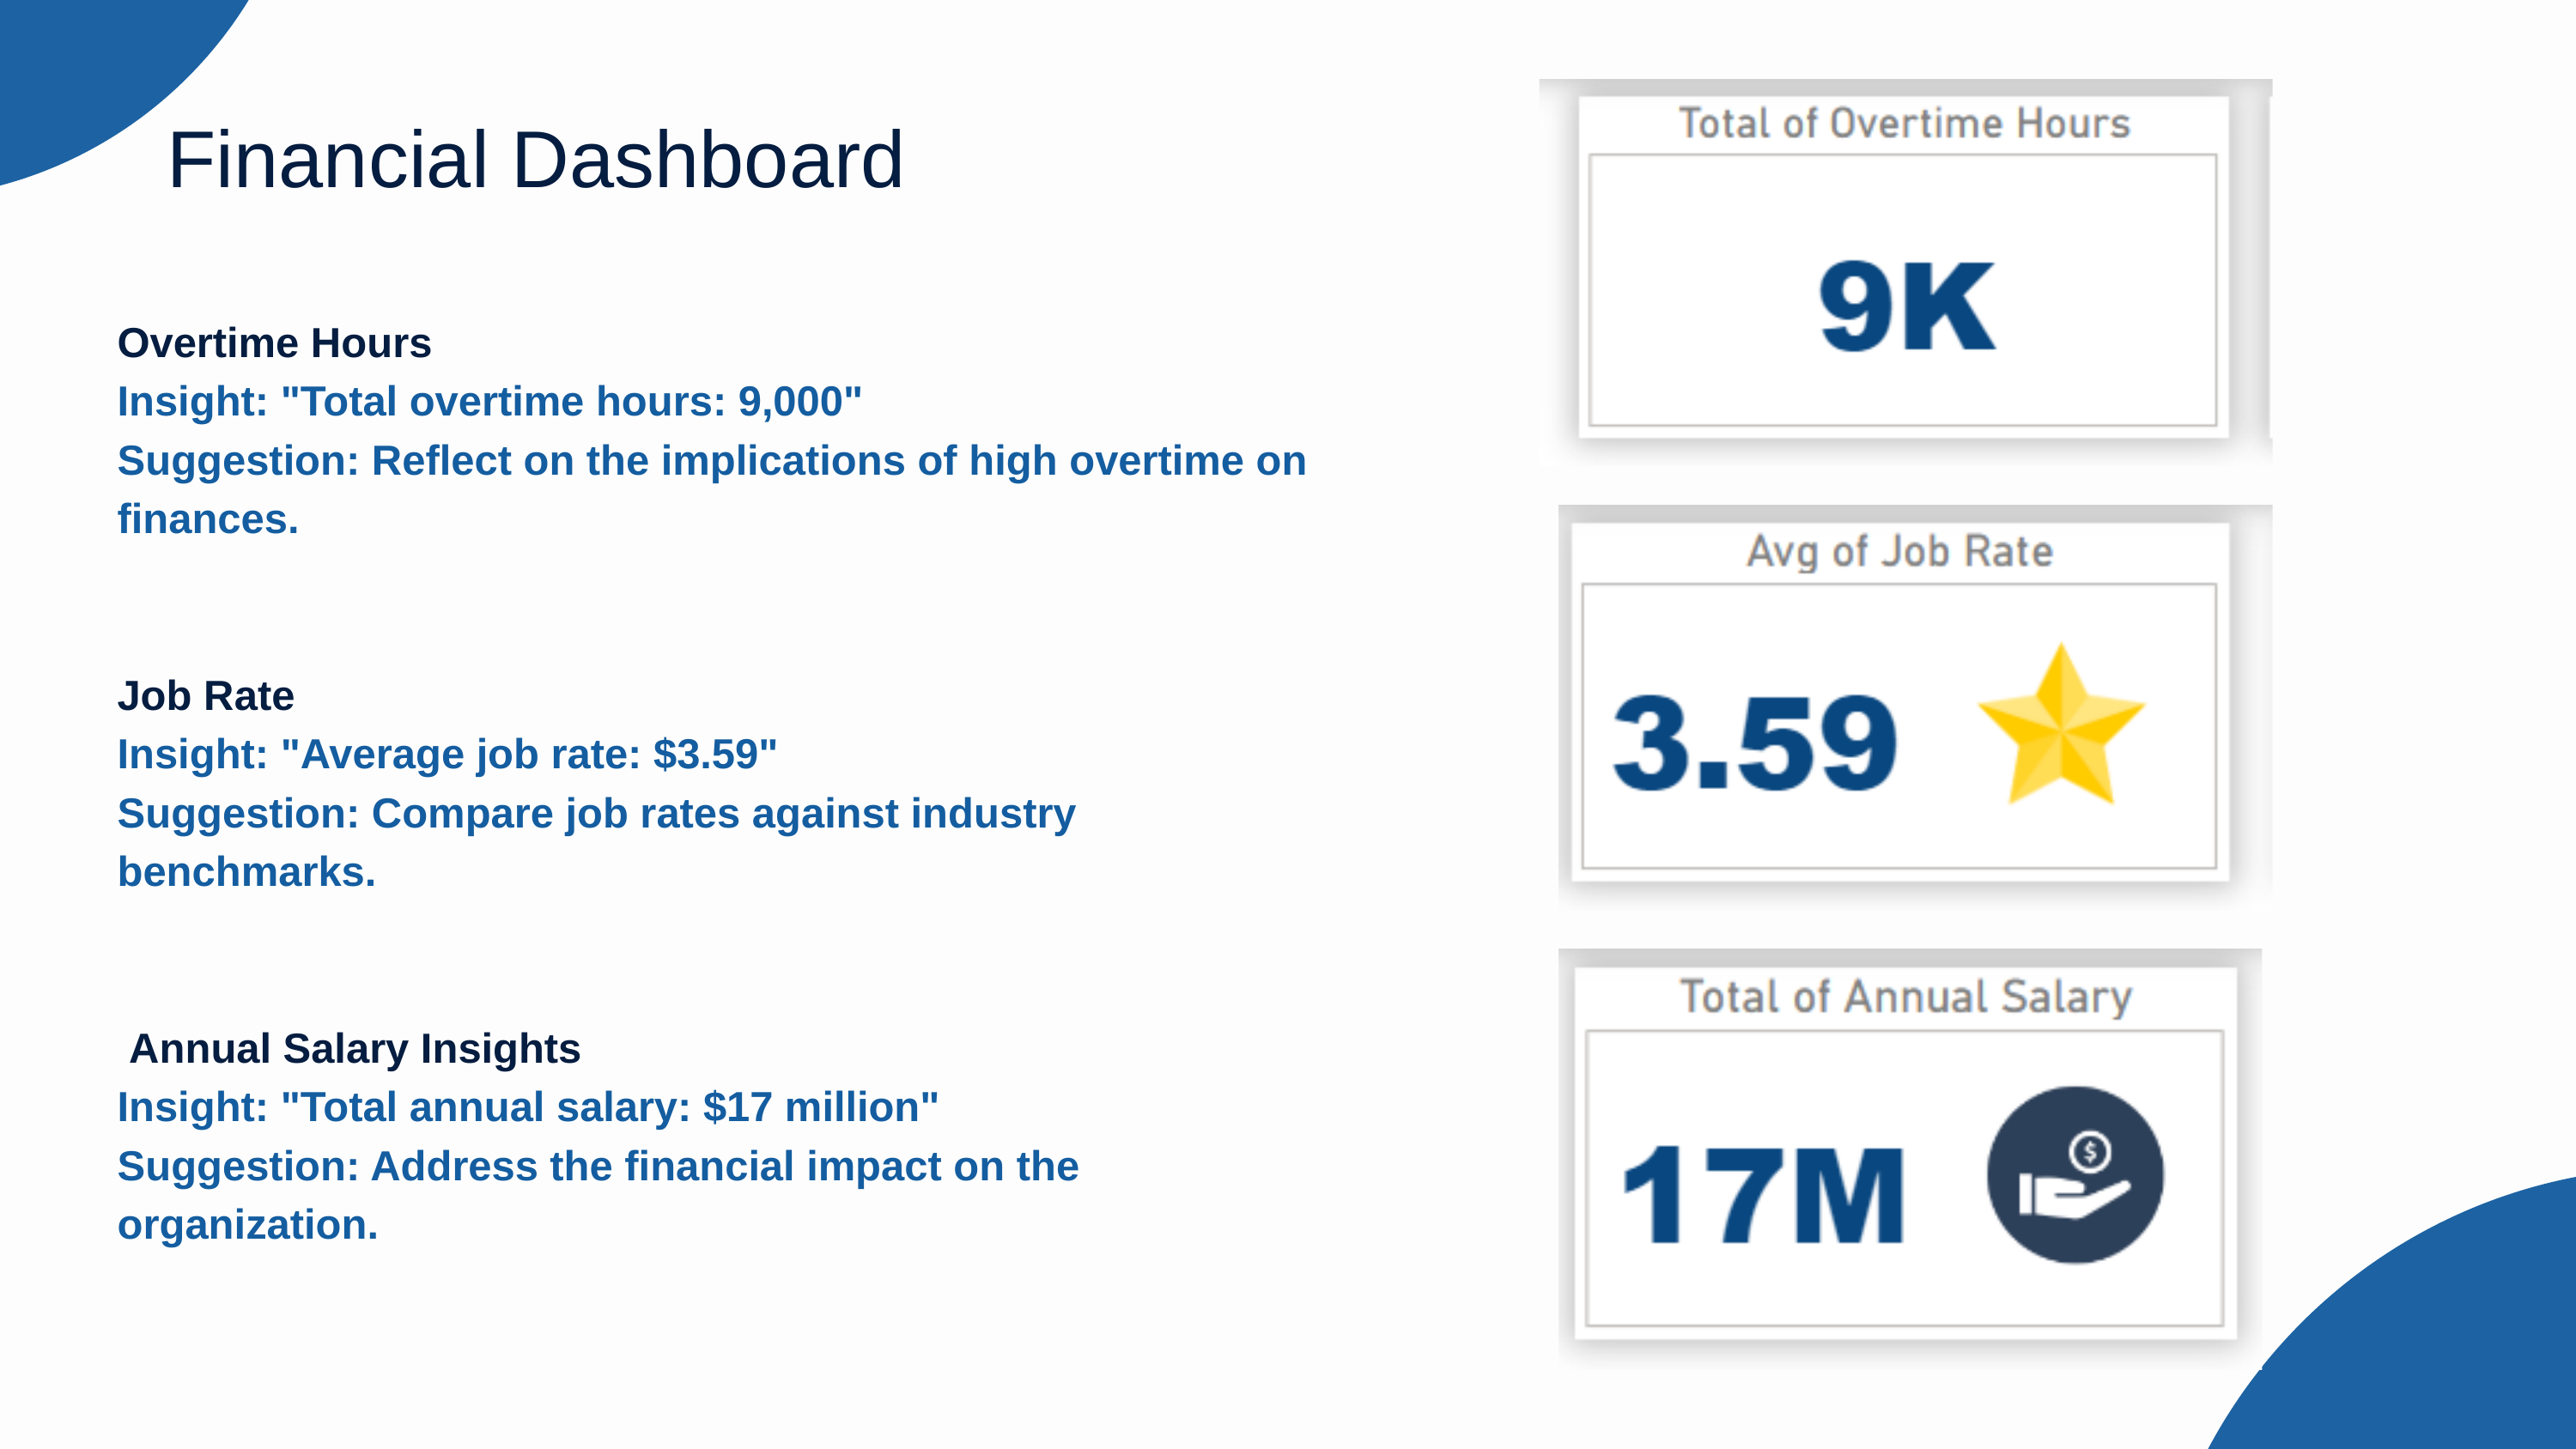

Financial Dashboard

Statistics
Overtime Hours
Insight: "Total overtime hours: 9,000"
Suggestion: Reflect on the implications of high overtime on finances.

Job Rate
Insight: "Average job rate: $3.59"
Suggestion: Compare job rates against industry benchmarks.

 Annual Salary Insights
Insight: "Total annual salary: $17 million"
Suggestion: Address the financial impact on the organization.